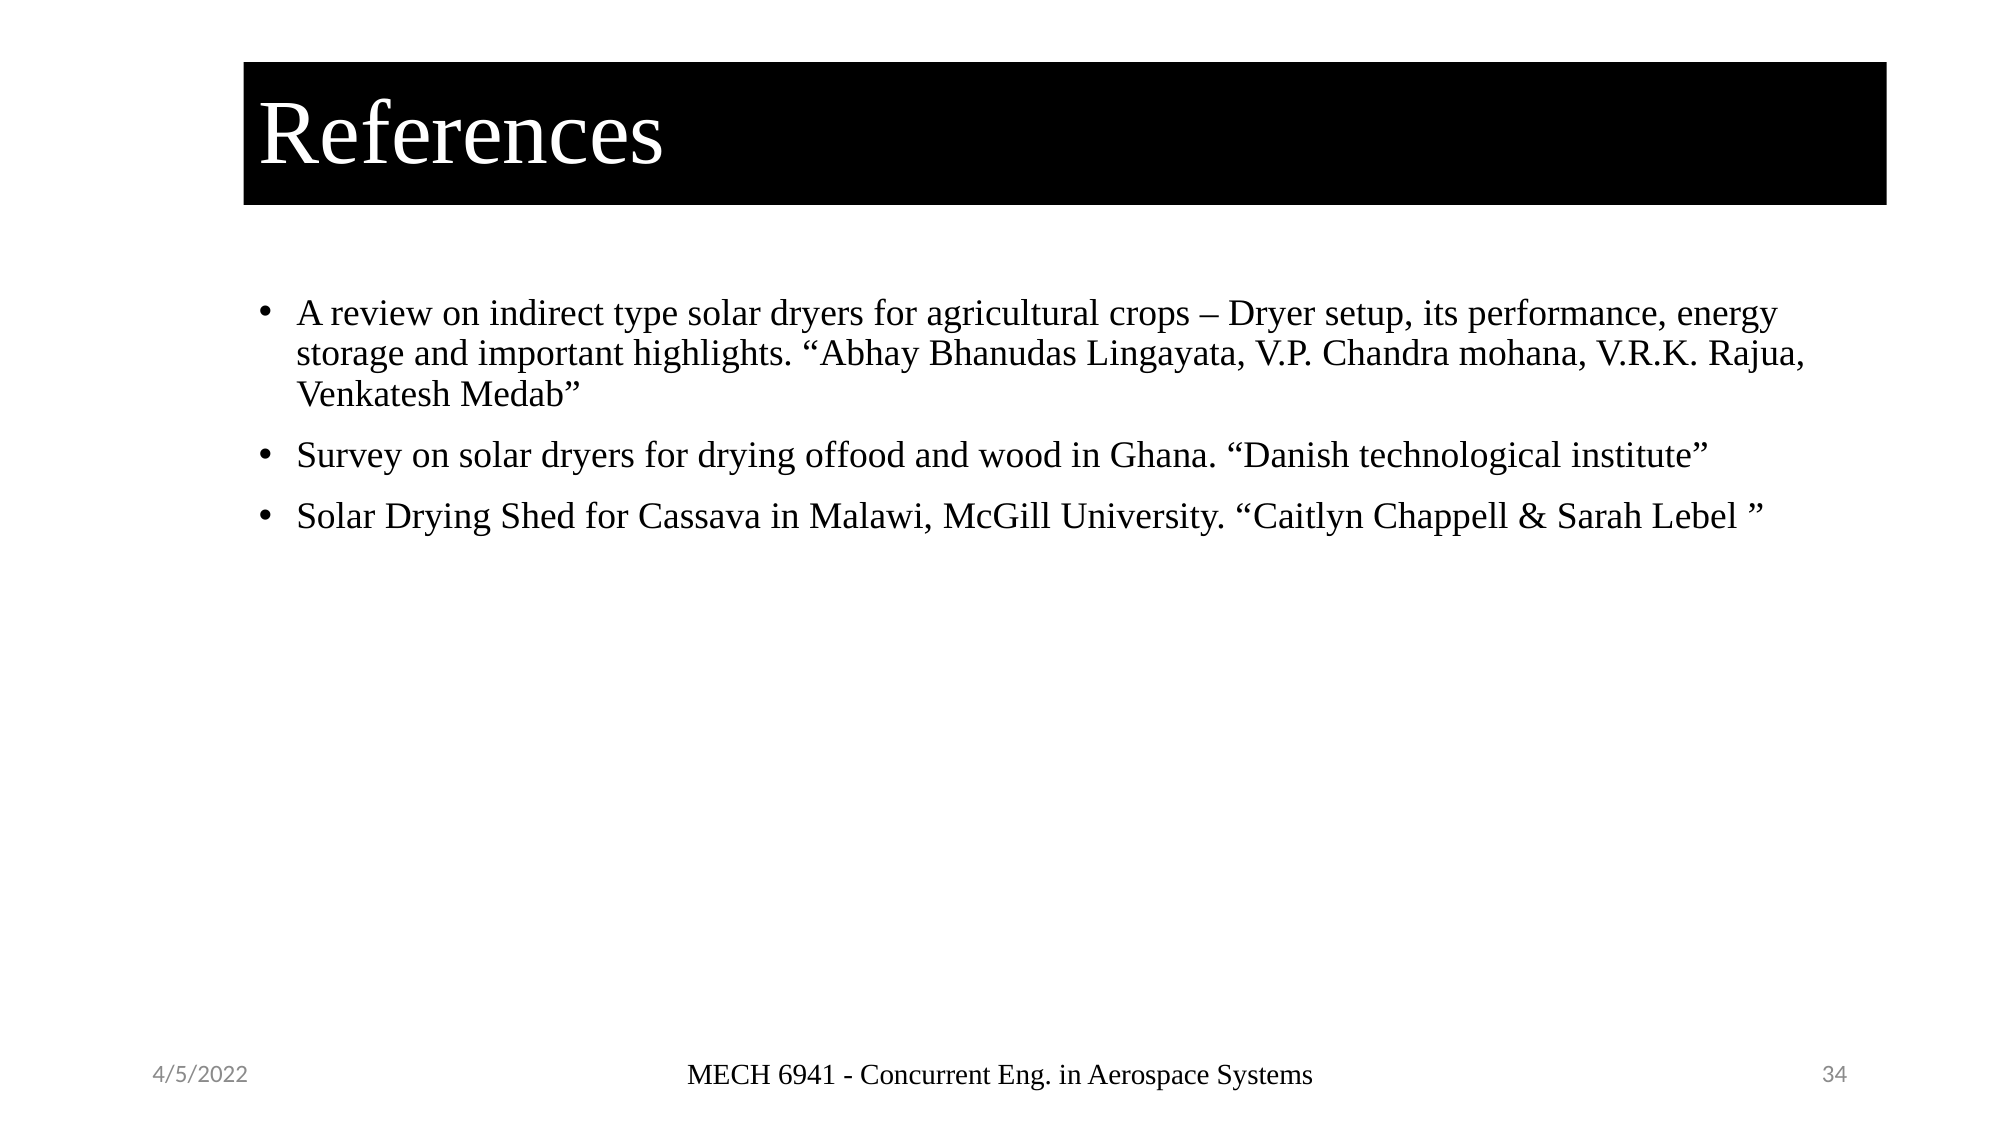

# References
A review on indirect type solar dryers for agricultural crops – Dryer setup, its performance, energy storage and important highlights. “Abhay Bhanudas Lingayata, V.P. Chandra mohana, V.R.K. Rajua, Venkatesh Medab”
Survey on solar dryers for drying offood and wood in Ghana. “Danish technological institute”
Solar Drying Shed for Cassava in Malawi, McGill University. “Caitlyn Chappell & Sarah Lebel ”
4/5/2022
MECH 6941 - Concurrent Eng. in Aerospace Systems
34